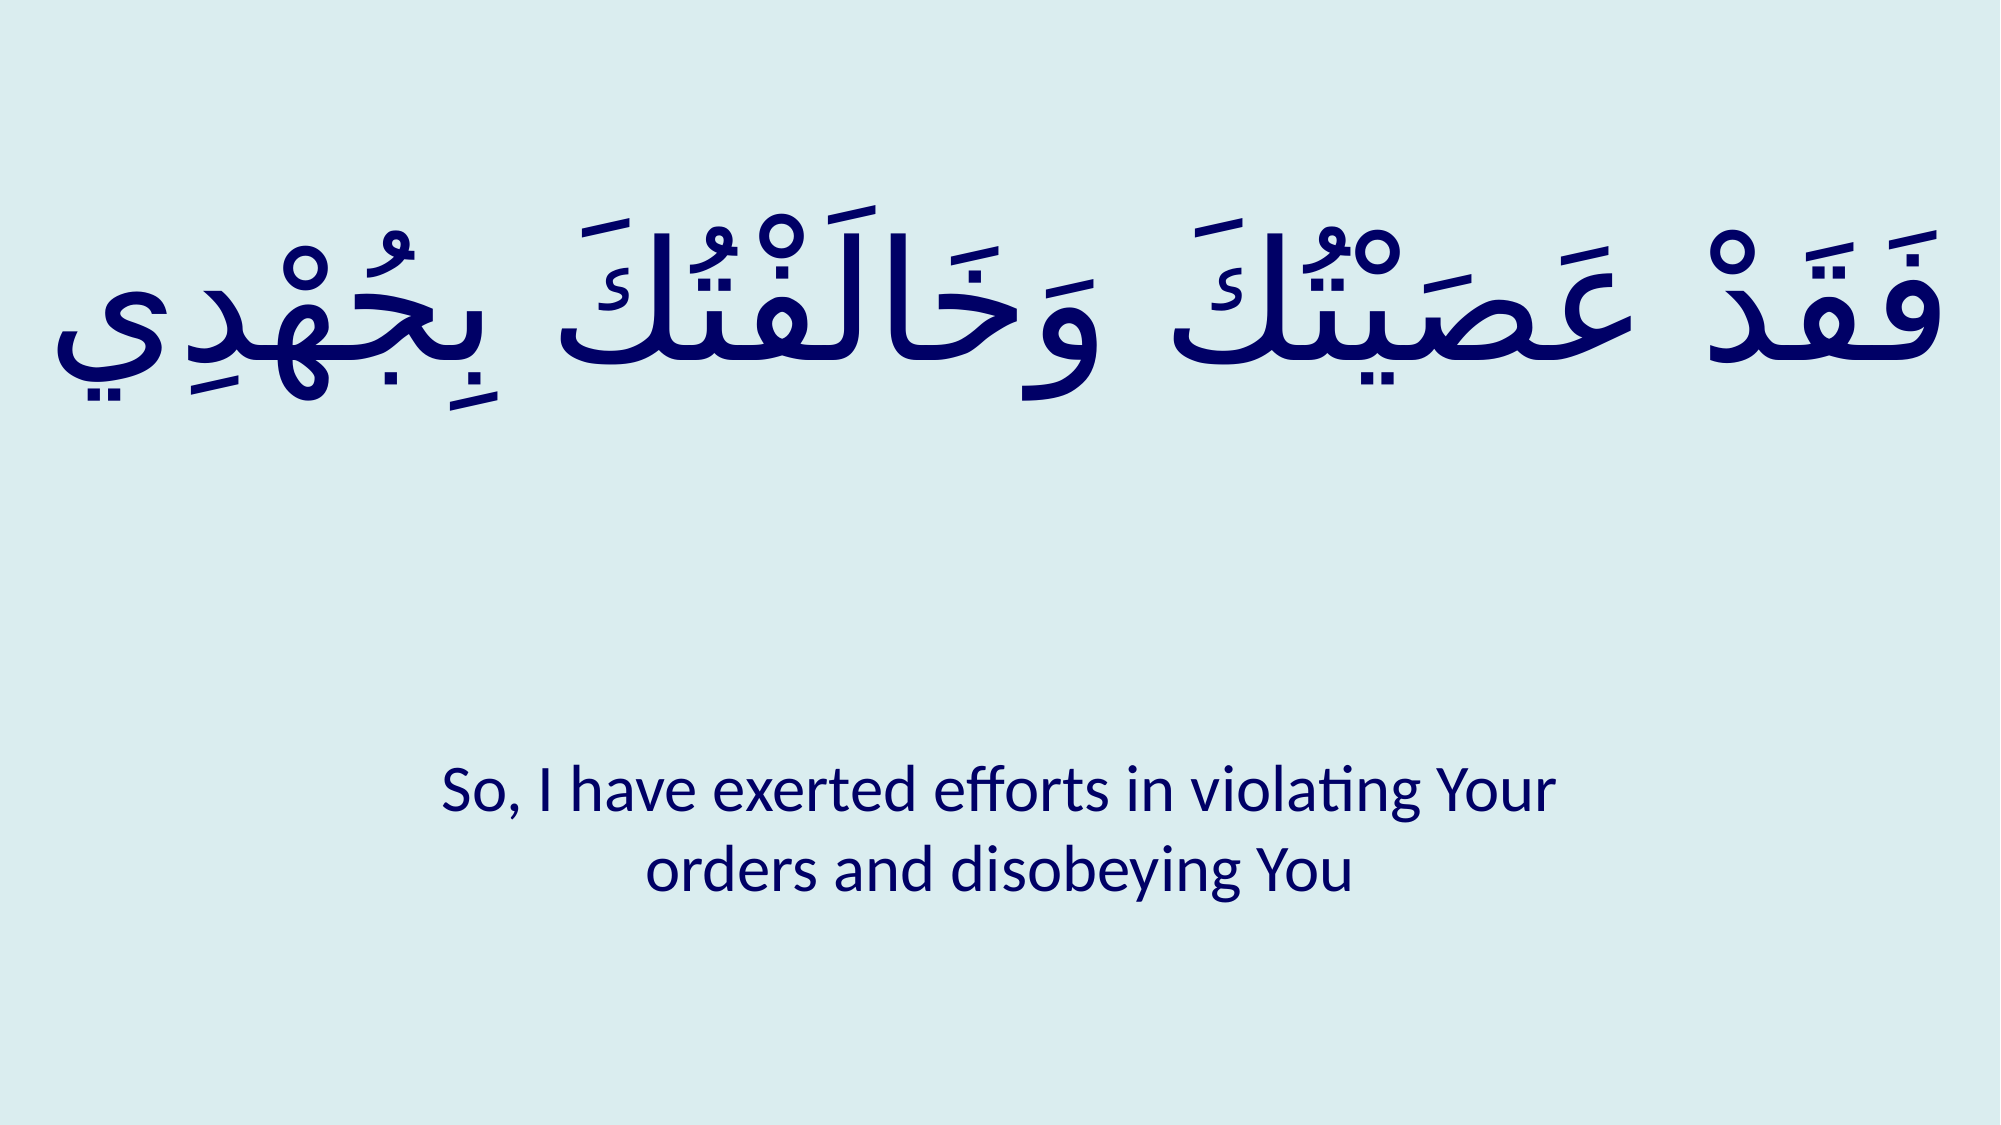

# فَقَدْ عَصَيْتُكَ وَخَالَفْتُكَ بِجُهْدِي
So, I have exerted efforts in violating Your orders and disobeying You